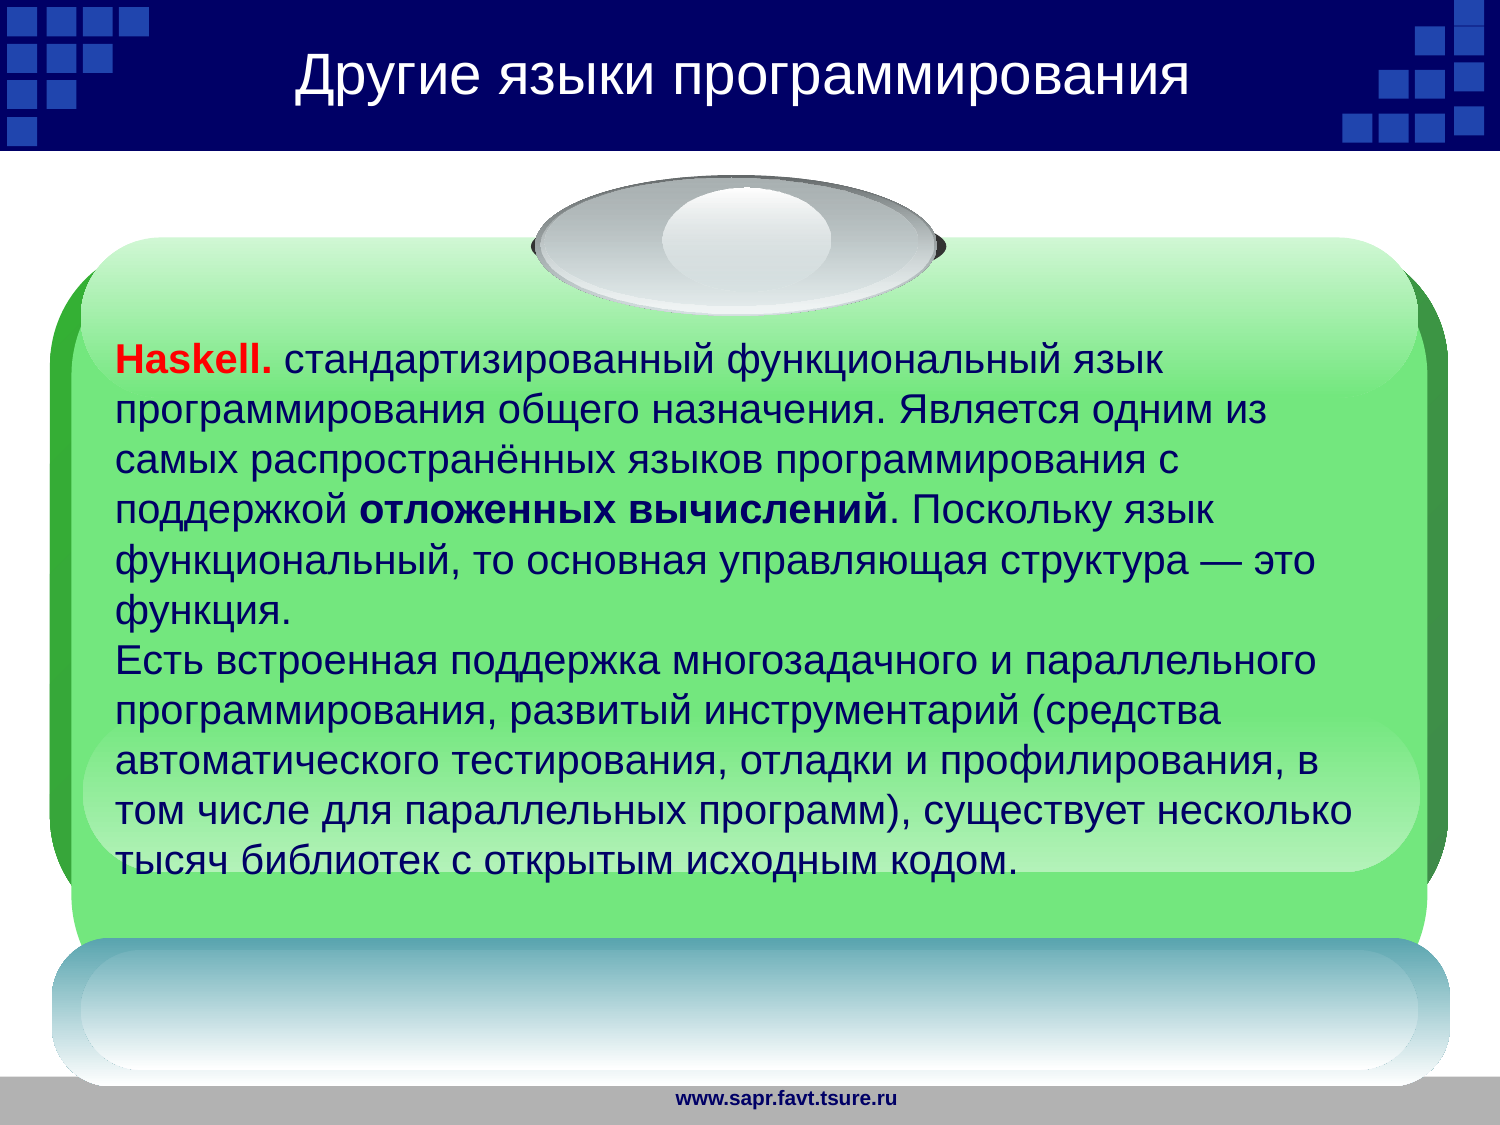

Другие языки программирования

Haskell. стандартизированный функциональный язык программирования общего назначения. Является одним из самых распространённых языков программирования с поддержкой отложенных вычислений. Поскольку язык функциональный, то основная управляющая структура — это функция.
Есть встроенная поддержка многозадачного и параллельного программирования, развитый инструментарий (средства автоматического тестирования, отладки и профилирования, в том числе для параллельных программ), существует несколько тысяч библиотек с открытым исходным кодом.

www.sapr.favt.tsure.ru